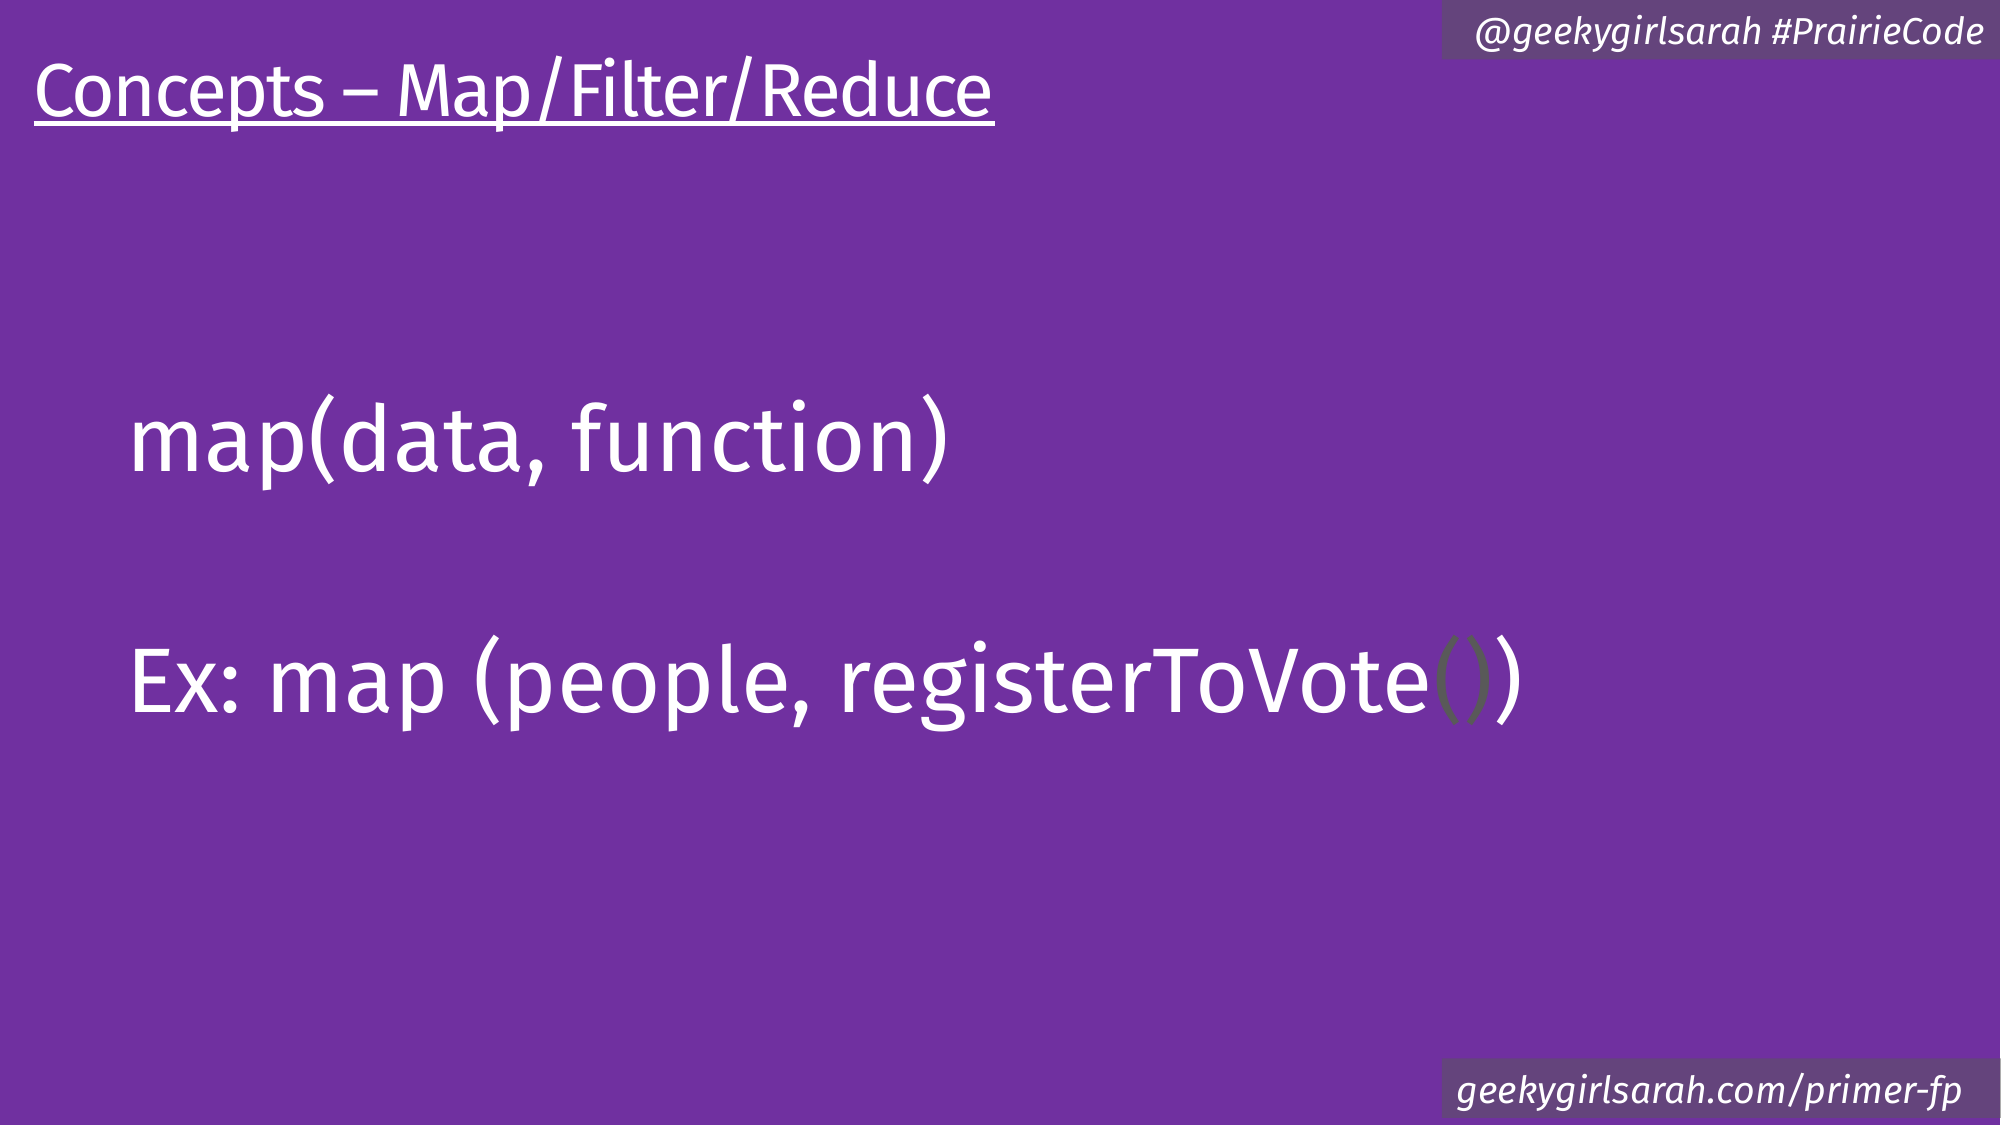

# Concepts – Map/Filter/Reduce
map(data, function)

Ex: map (people, registerToVote())